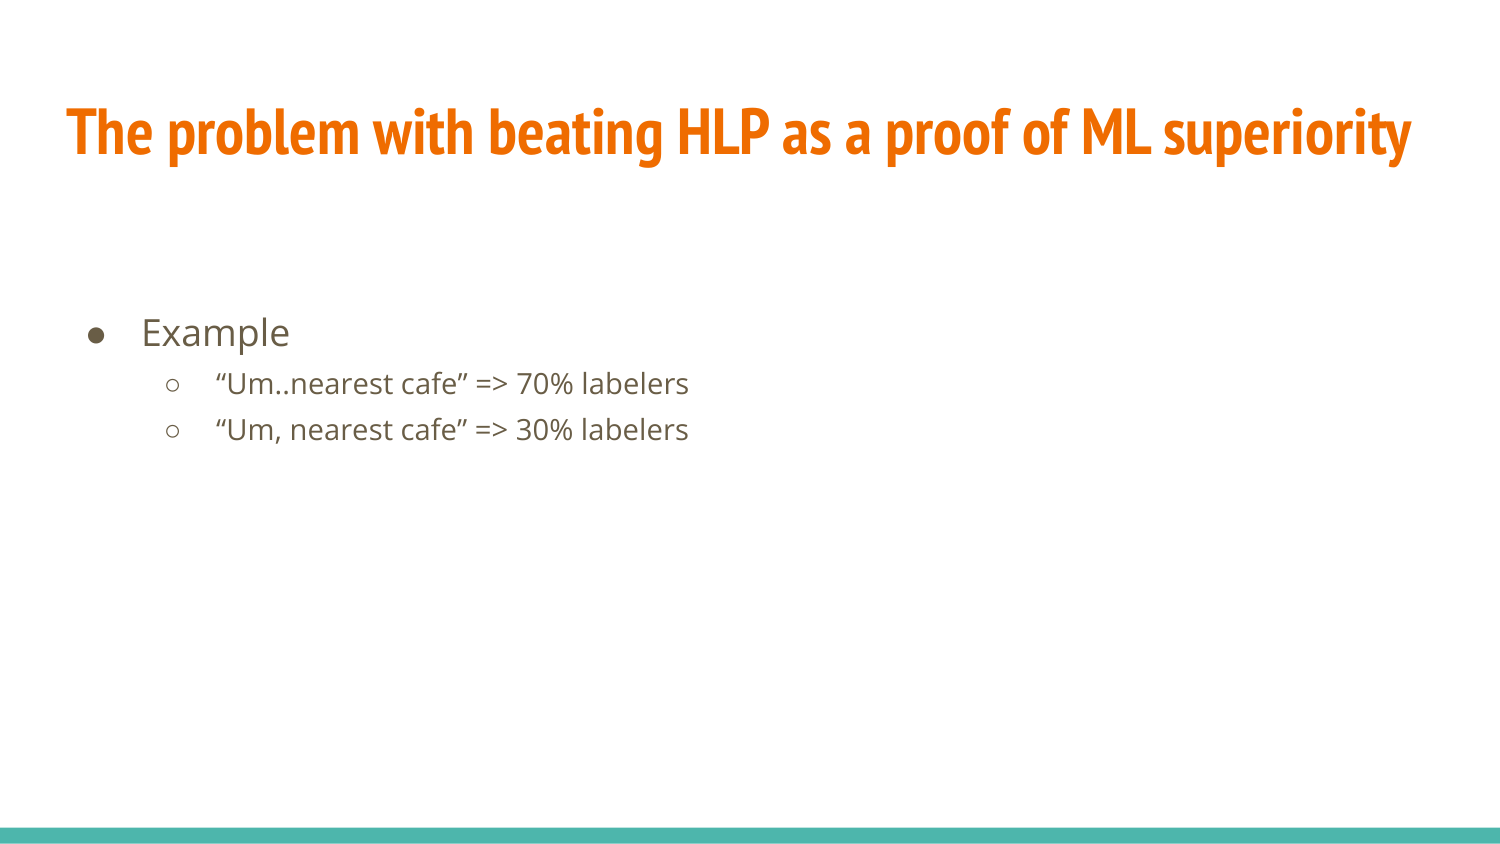

# The problem with beating HLP as a proof of ML superiority

Example
“Um..nearest cafe” => 70% labelers
“Um, nearest cafe” => 30% labelers